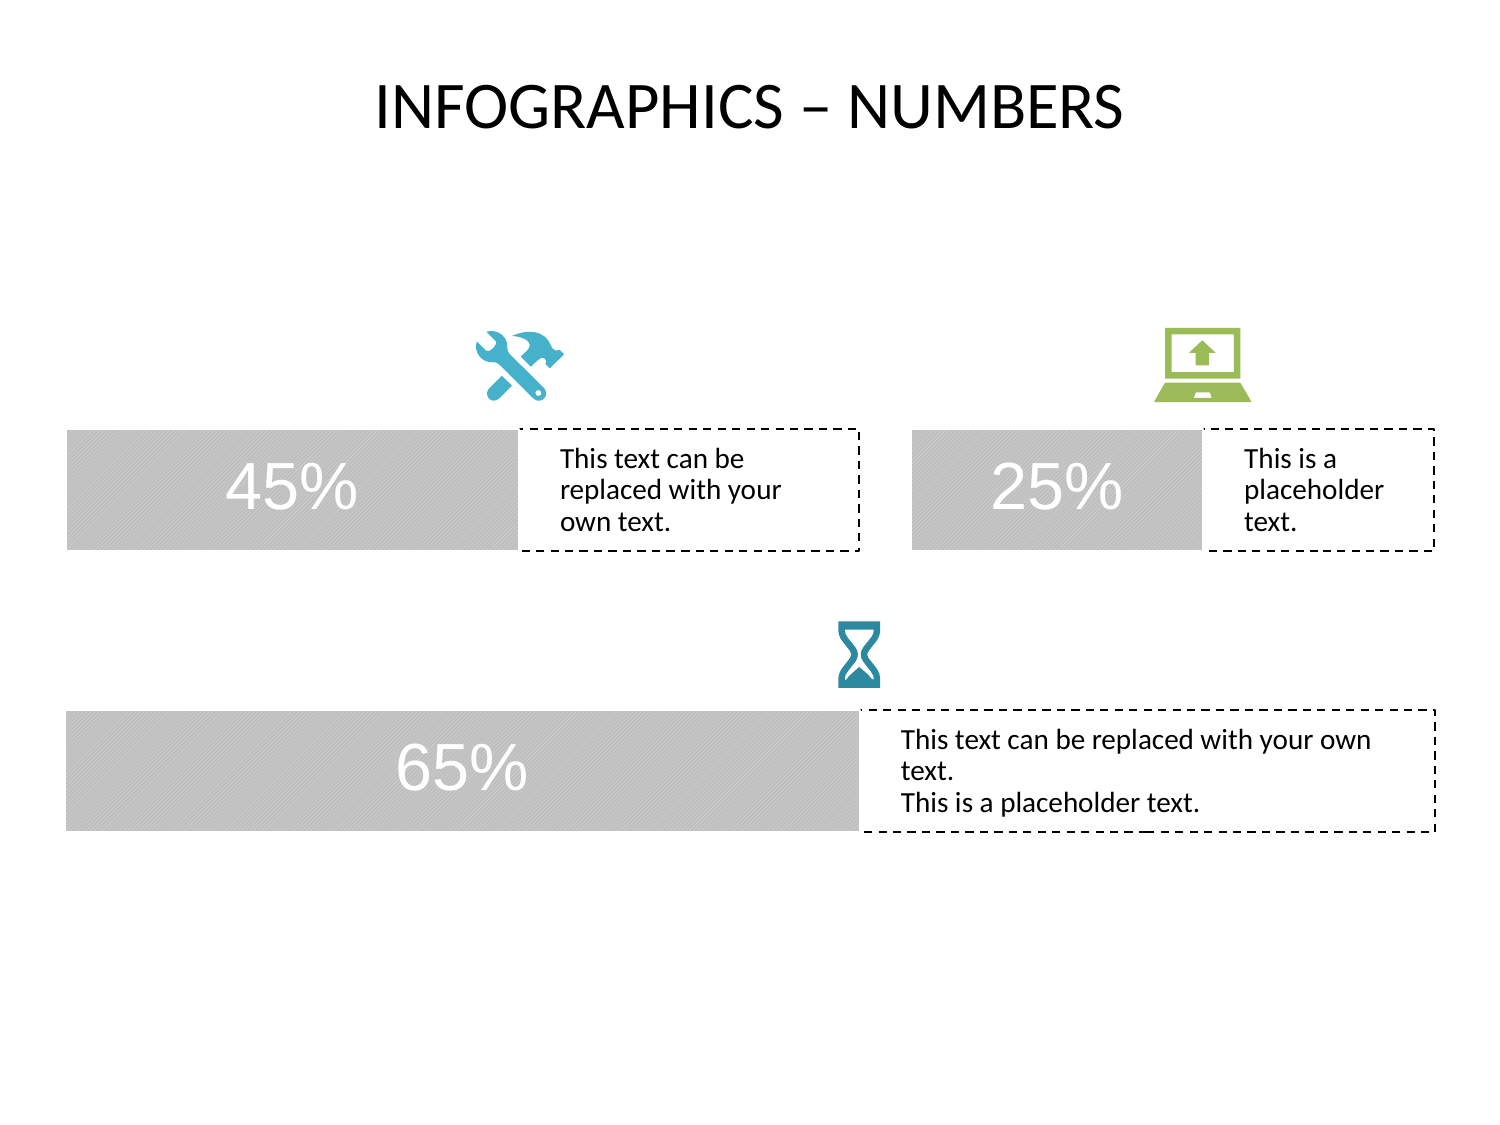

# Infographics – Numbers

25%
This is a placeholder text.

45%
This text can be replaced with your own text.

65%
This text can be replaced with your own text.
This is a placeholder text.